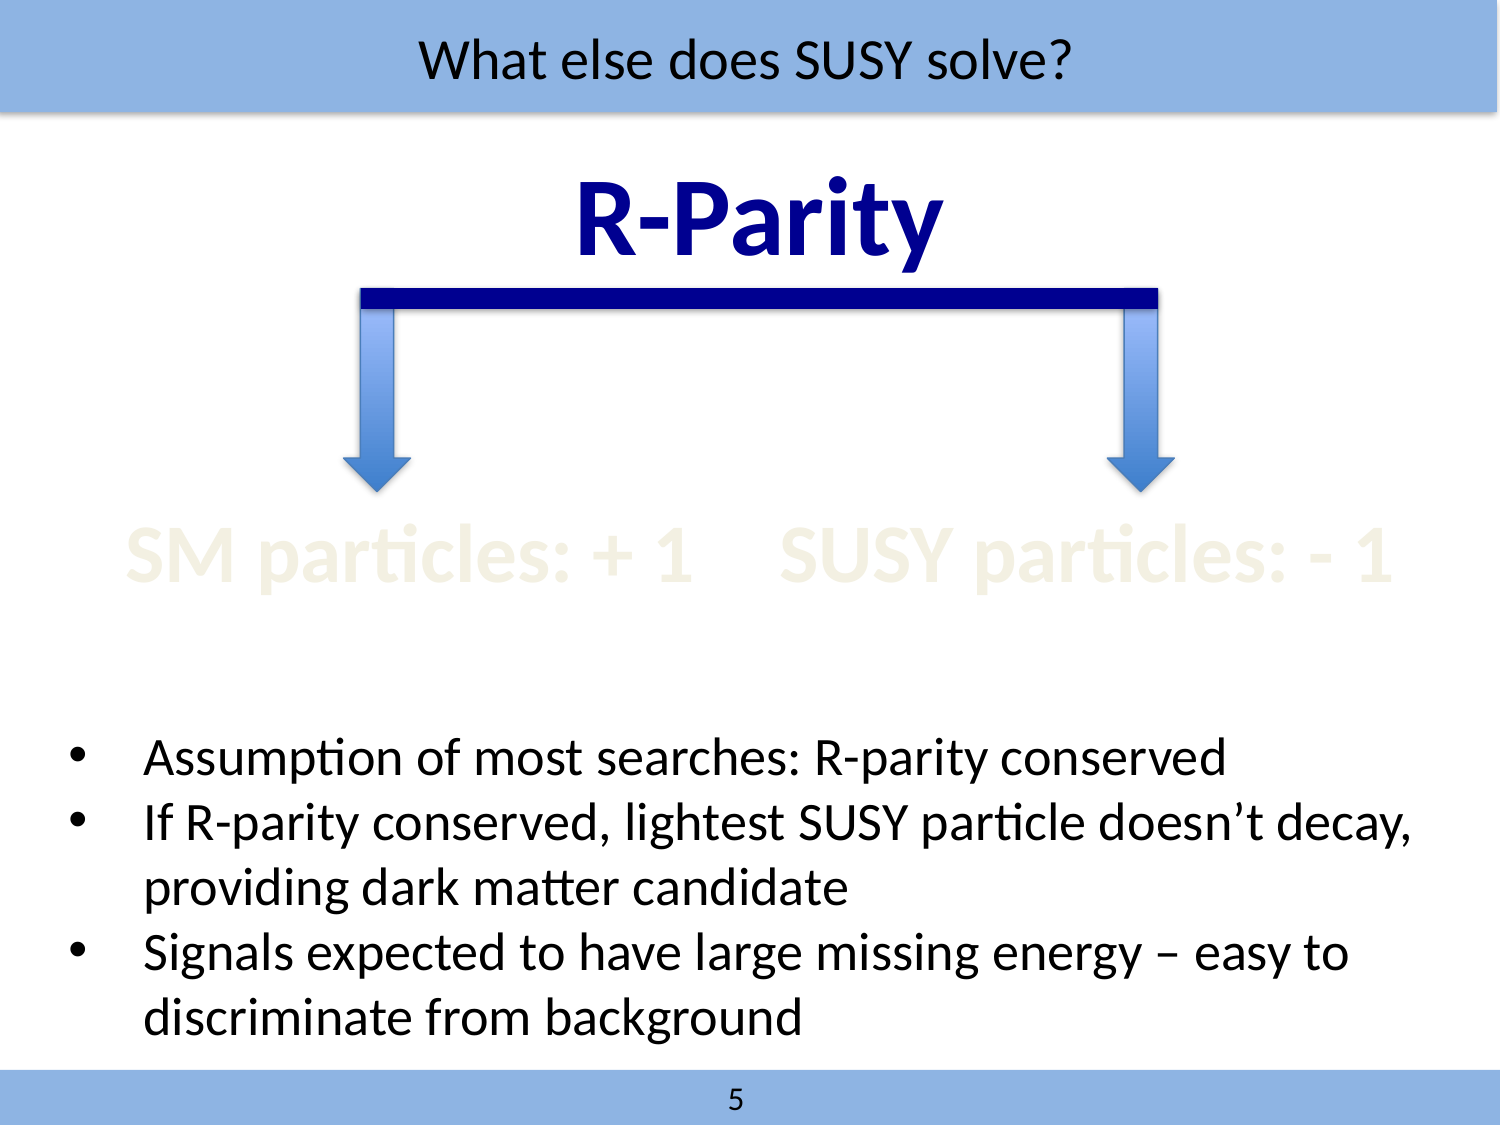

What else does SUSY solve?
R-Parity

SM particles: + 1
SUSY particles: - 1
Assumption of most searches: R-parity conserved
If R-parity conserved, lightest SUSY particle doesn’t decay, providing dark matter candidate
Signals expected to have large missing energy – easy to discriminate from background
									     5